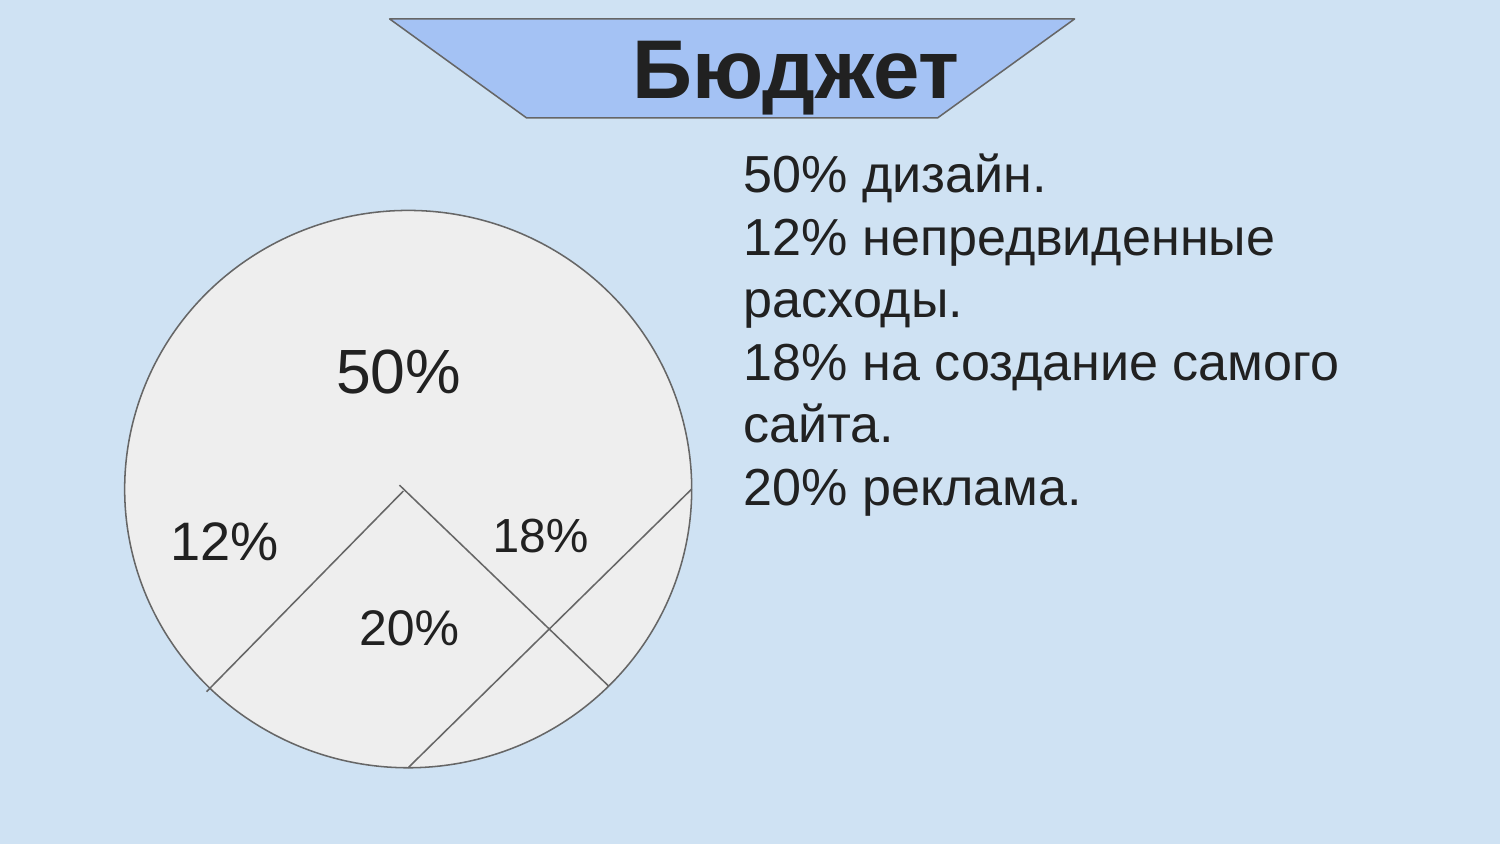

Бюджет

50% дизайн.
12% непредвиденные расходы.
18% на создание самого сайта.
20% реклама.

50%
18%
12%
20%